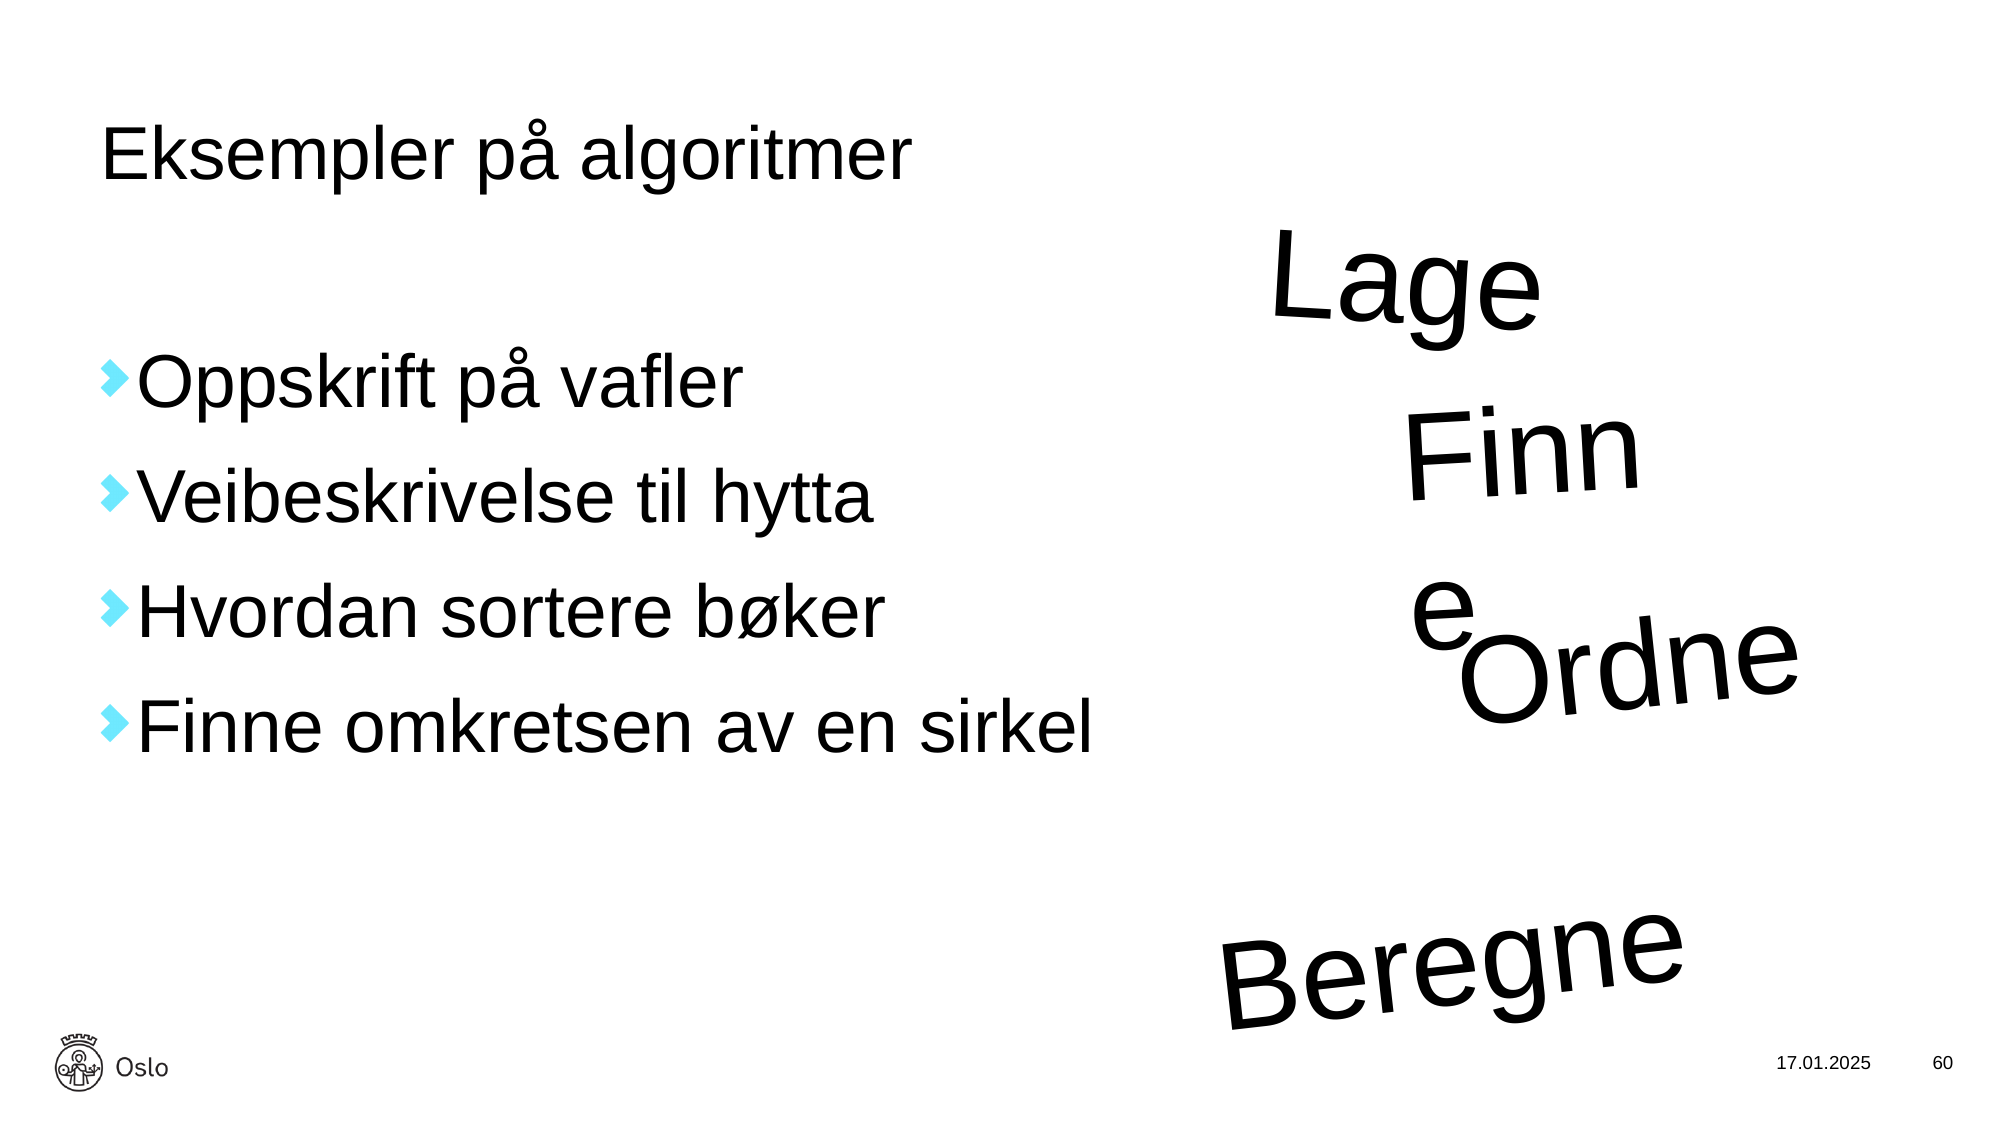

# Eksempler på algoritmer
Lage
Oppskrift på vafler
Veibeskrivelse til hytta
Hvordan sortere bøker
Finne omkretsen av en sirkel
Finne
Ordne
Beregne
17.01.2025
60